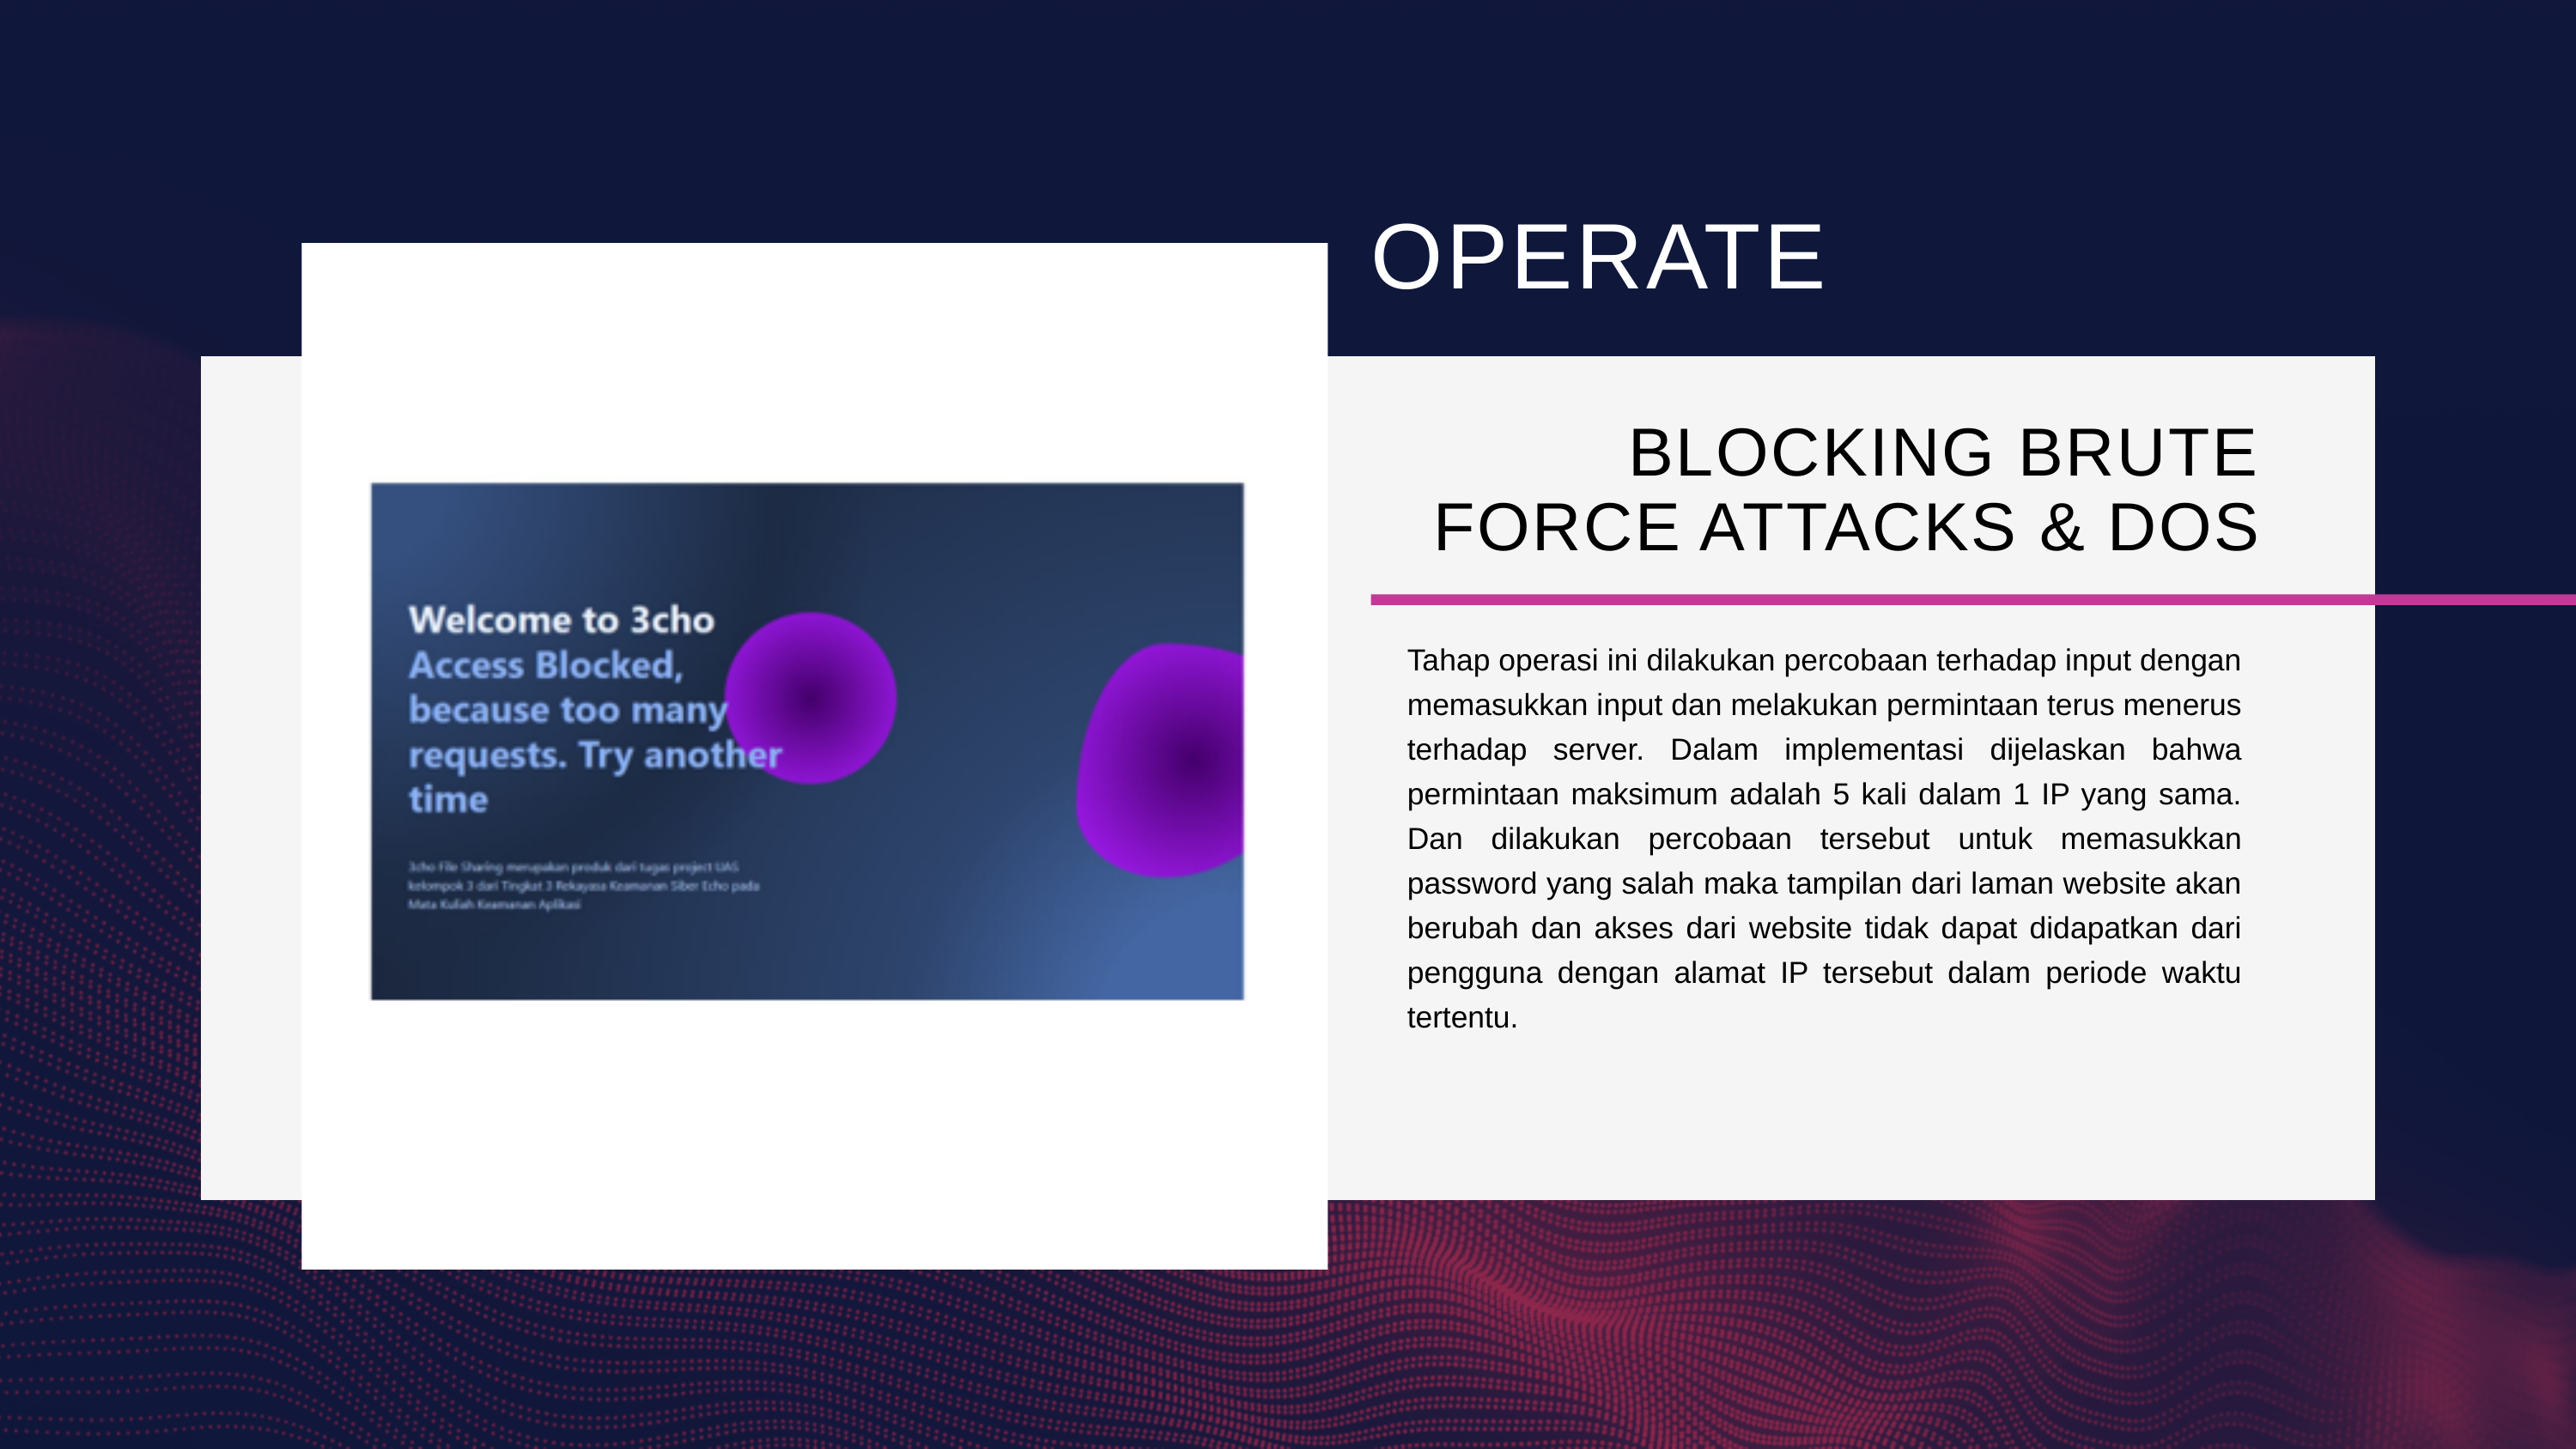

OPERATE

BLOCKING BRUTE FORCE ATTACKS & DOS

Tahap operasi ini dilakukan percobaan terhadap input dengan memasukkan input dan melakukan permintaan terus menerus terhadap server. Dalam implementasi dijelaskan bahwa permintaan maksimum adalah 5 kali dalam 1 IP yang sama. Dan dilakukan percobaan tersebut untuk memasukkan password yang salah maka tampilan dari laman website akan berubah dan akses dari website tidak dapat didapatkan dari pengguna dengan alamat IP tersebut dalam periode waktu tertentu.